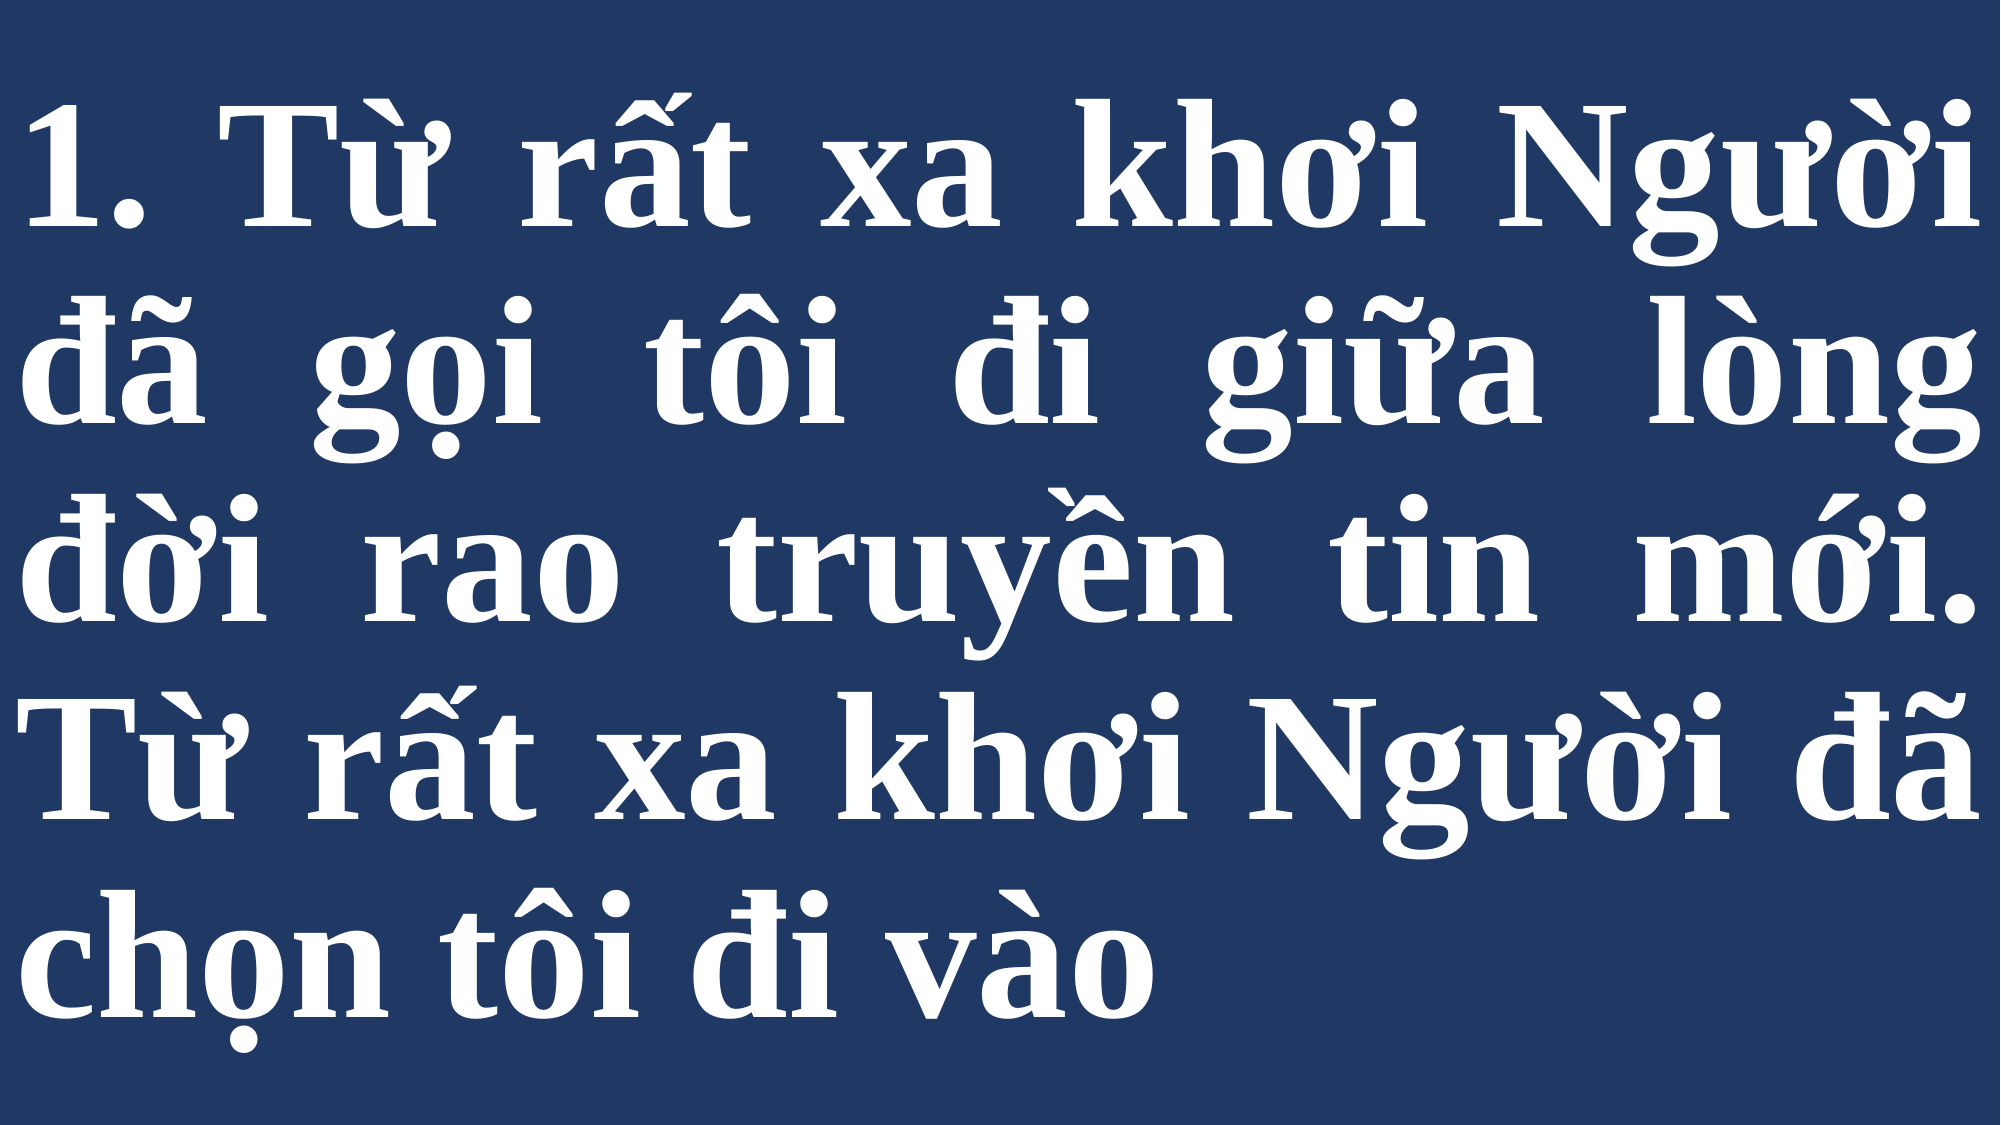

# 1. Từ rất xa khơi Người đã gọi tôi đi giữa lòng đời rao truyền tin mới. Từ rất xa khơi Người đã chọn tôi đi vào